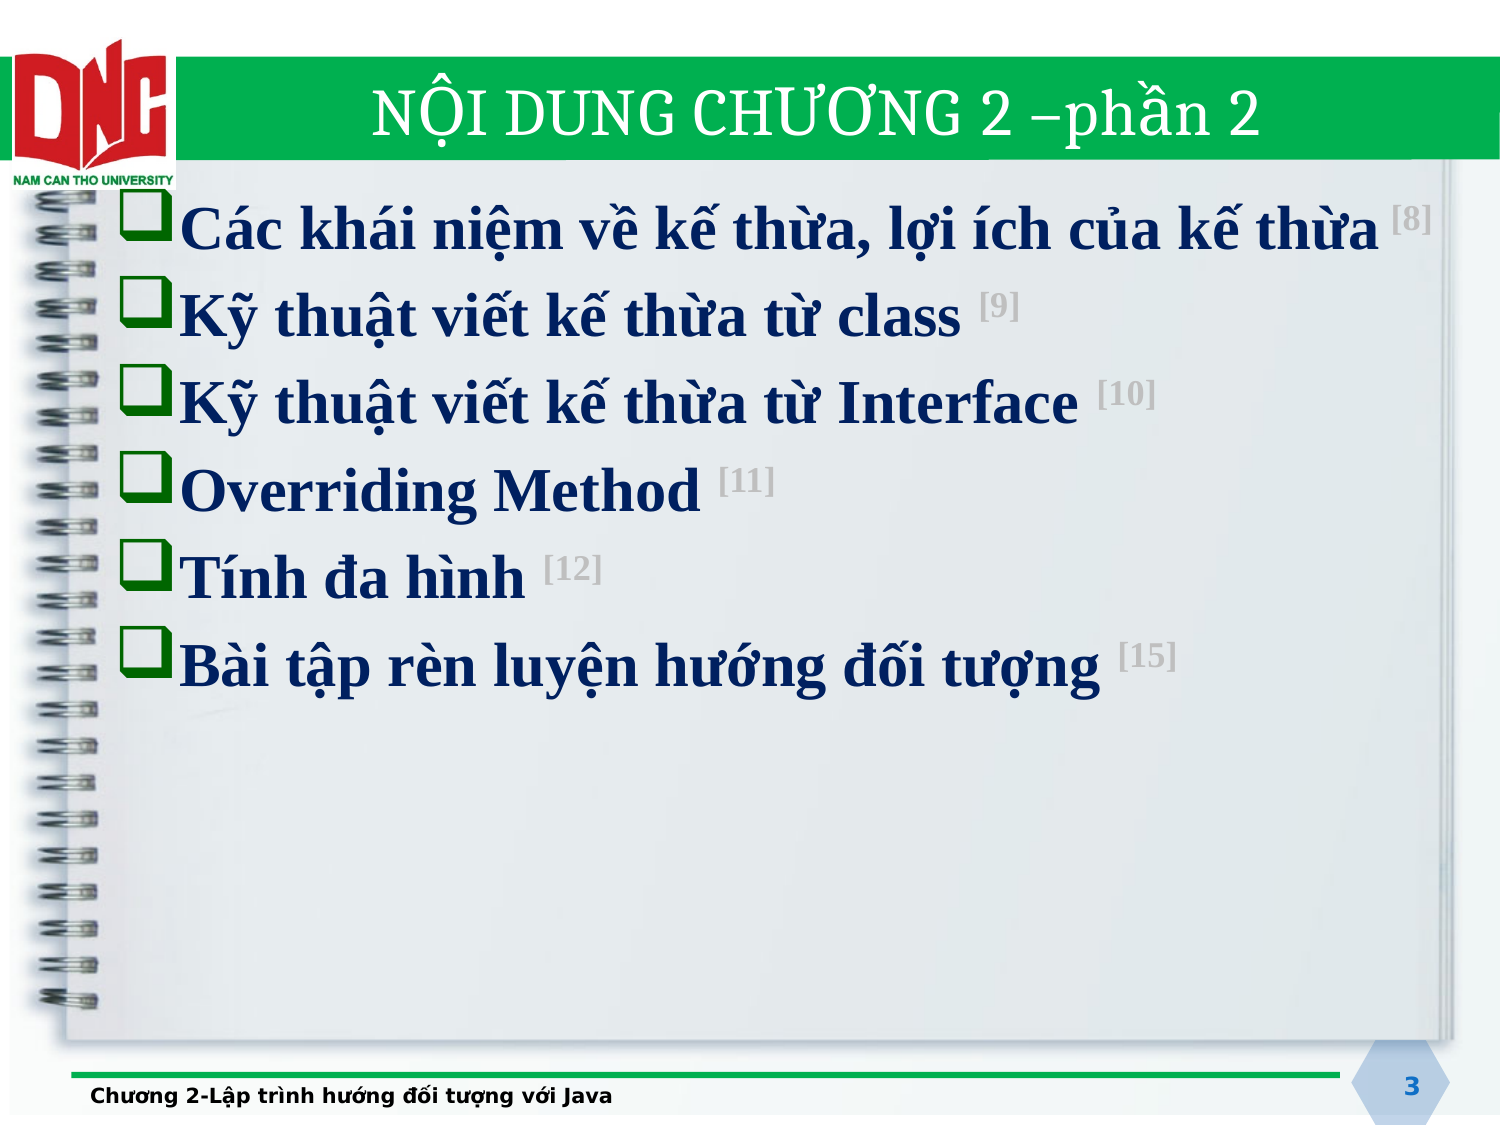

# NỘI DUNG CHƯƠNG 2 –phần 2
Các khái niệm về kế thừa, lợi ích của kế thừa [8]
Kỹ thuật viết kế thừa từ class [9]
Kỹ thuật viết kế thừa từ Interface [10]
Overriding Method [11]
Tính đa hình [12]
Bài tập rèn luyện hướng đối tượng [15]

3
Chương 2-Lập trình hướng đối tượng với Java